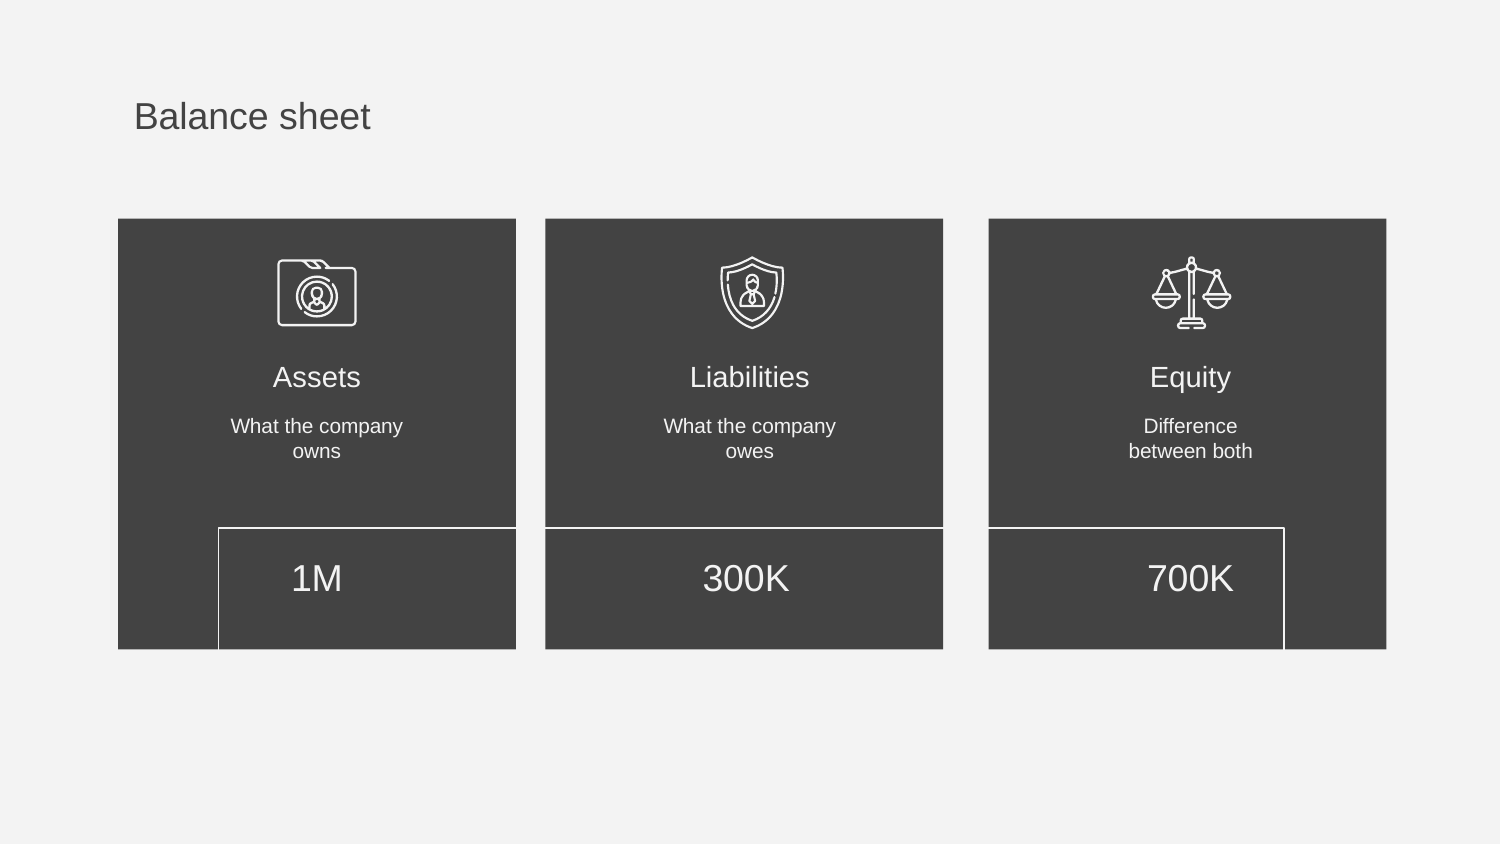

Balance sheet

# Assets
Liabilities
Equity
What the company owns
What the company owes
Difference between both

1M
300K
700K